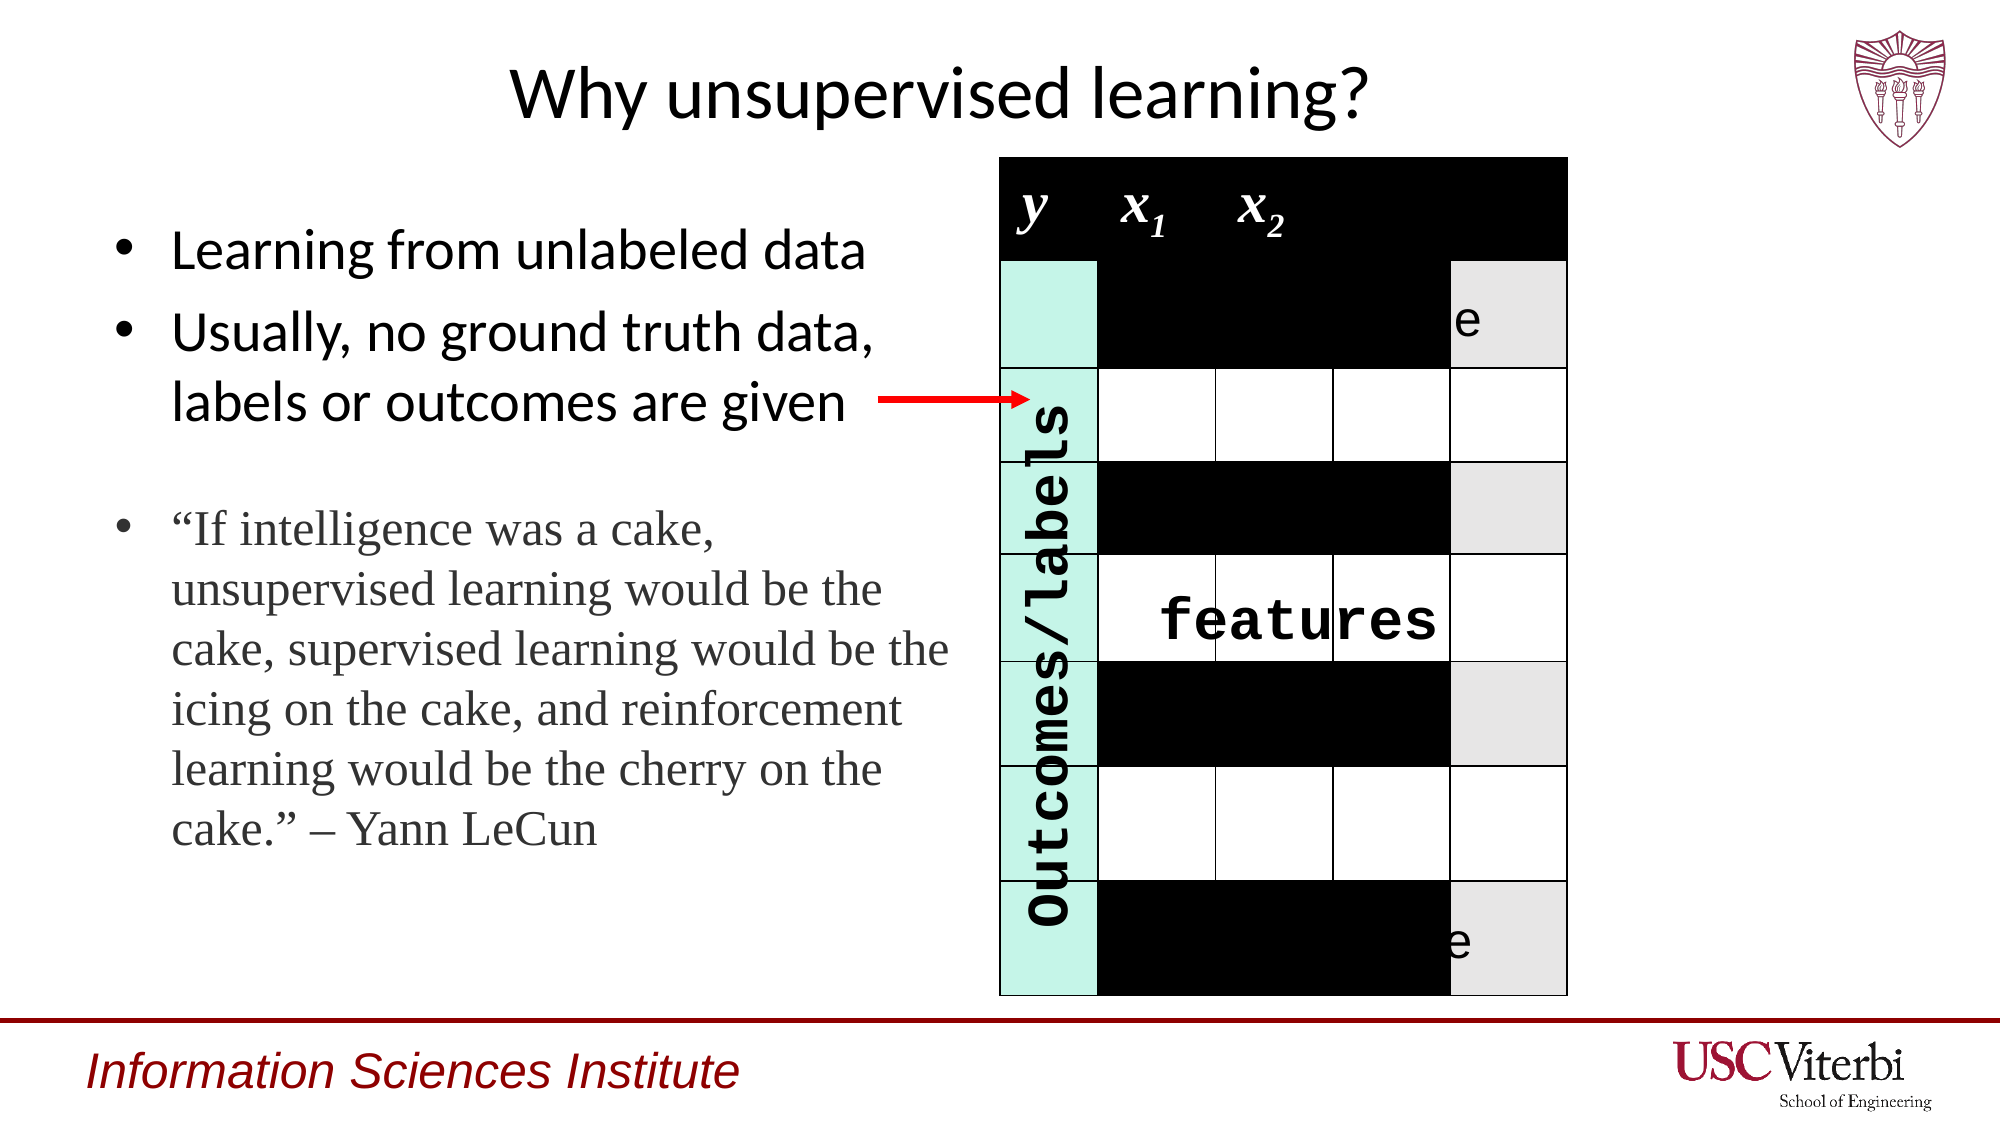

# Why unsupervised learning?
| y | x1 | x2 | … | xm |
| --- | --- | --- | --- | --- |
|  |  |  |  |  |
|  |  |  |  |  |
|  |  |  |  |  |
|  |  |  |  |  |
|  |  |  |  |  |
|  |  |  |  |  |
|  |  |  |  |  |
Learning from unlabeled data
Usually, no ground truth data, labels or outcomes are given

“If intelligence was a cake, unsupervised learning would be the cake, supervised learning would be the icing on the cake, and reinforcement learning would be the cherry on the cake.” – Yann LeCun
y
x1
x2
…
xp

1st instance
features
Outcomes/labels
nth instance